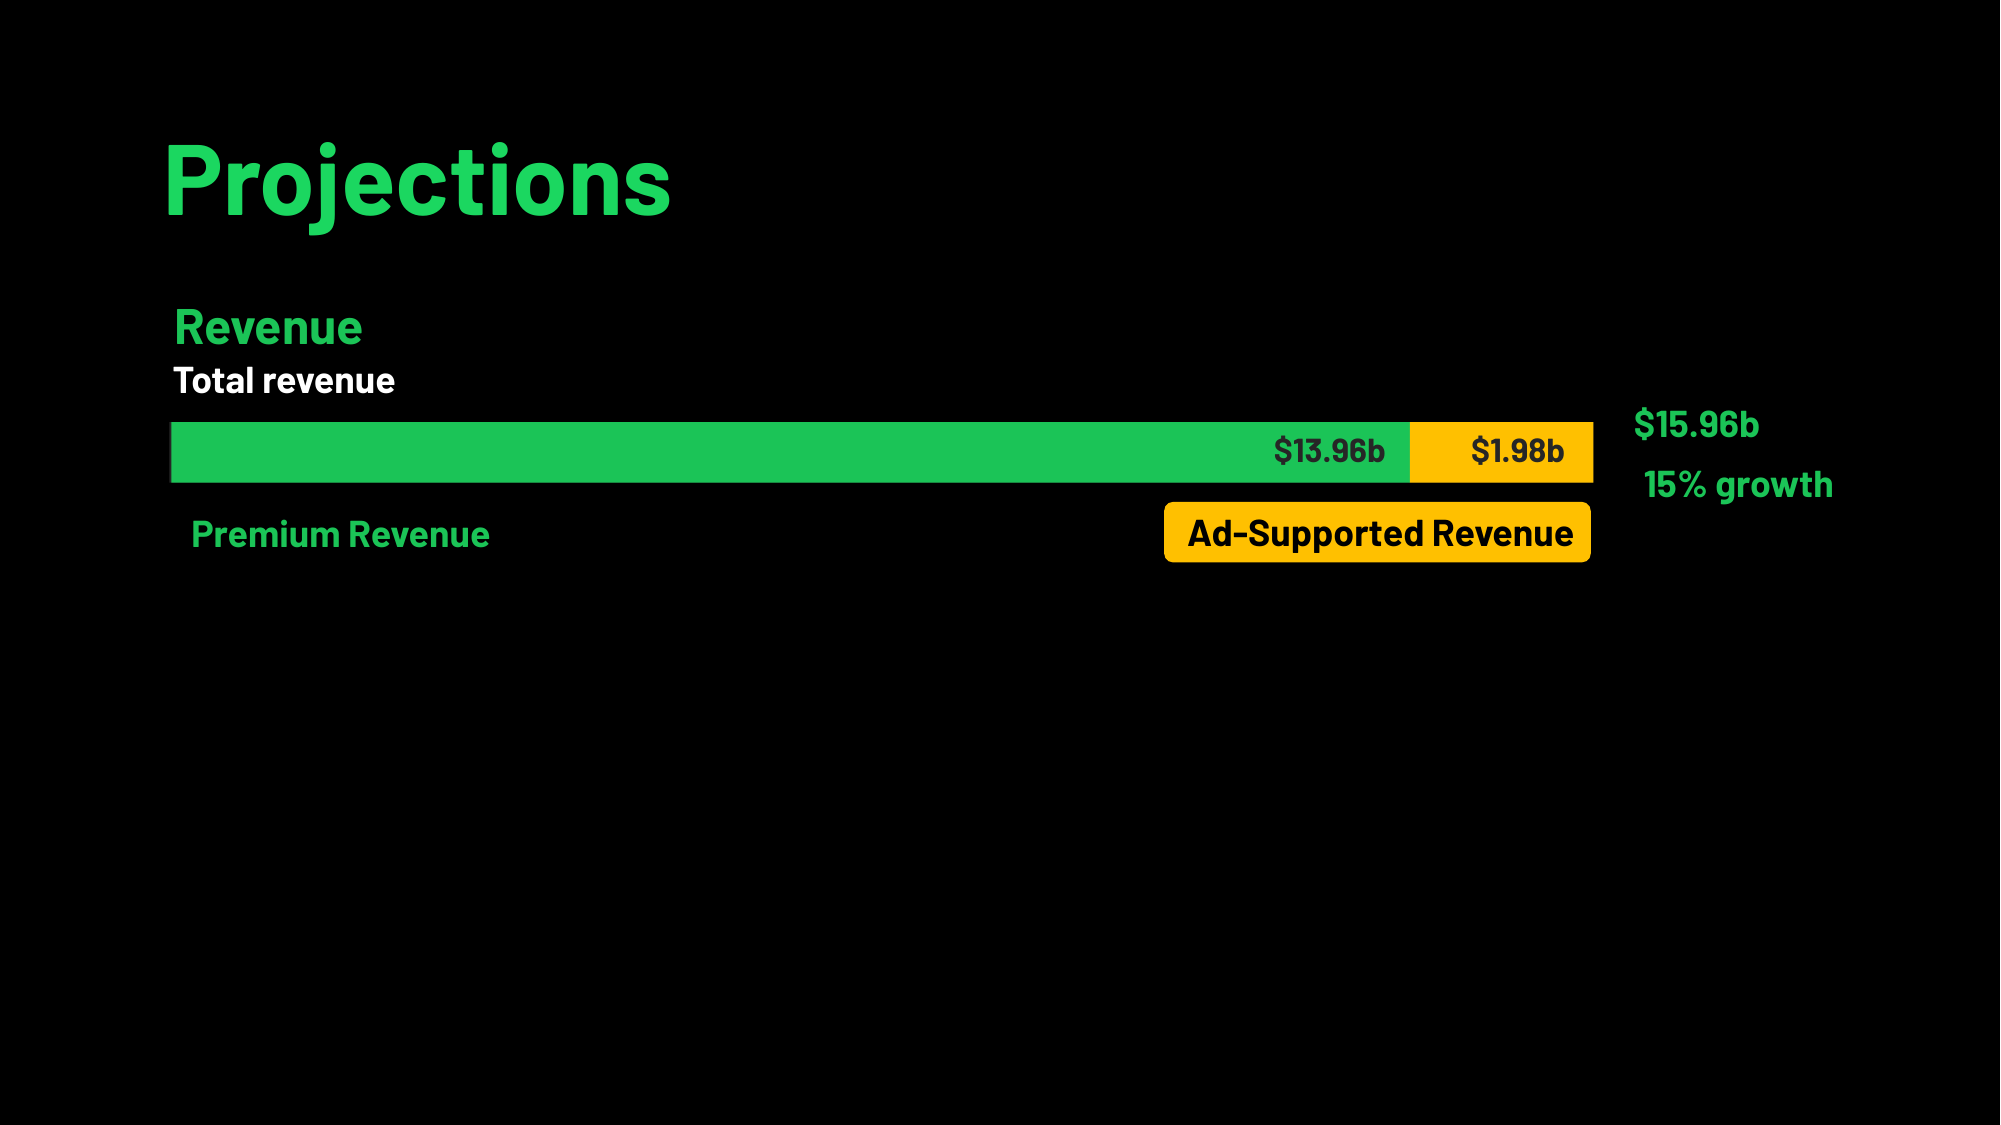

Projections
Revenue
Total revenue
$15.96b
$1.98b

$13.96b
15% growth

Ad-Supported Revenue
Premium Revenue